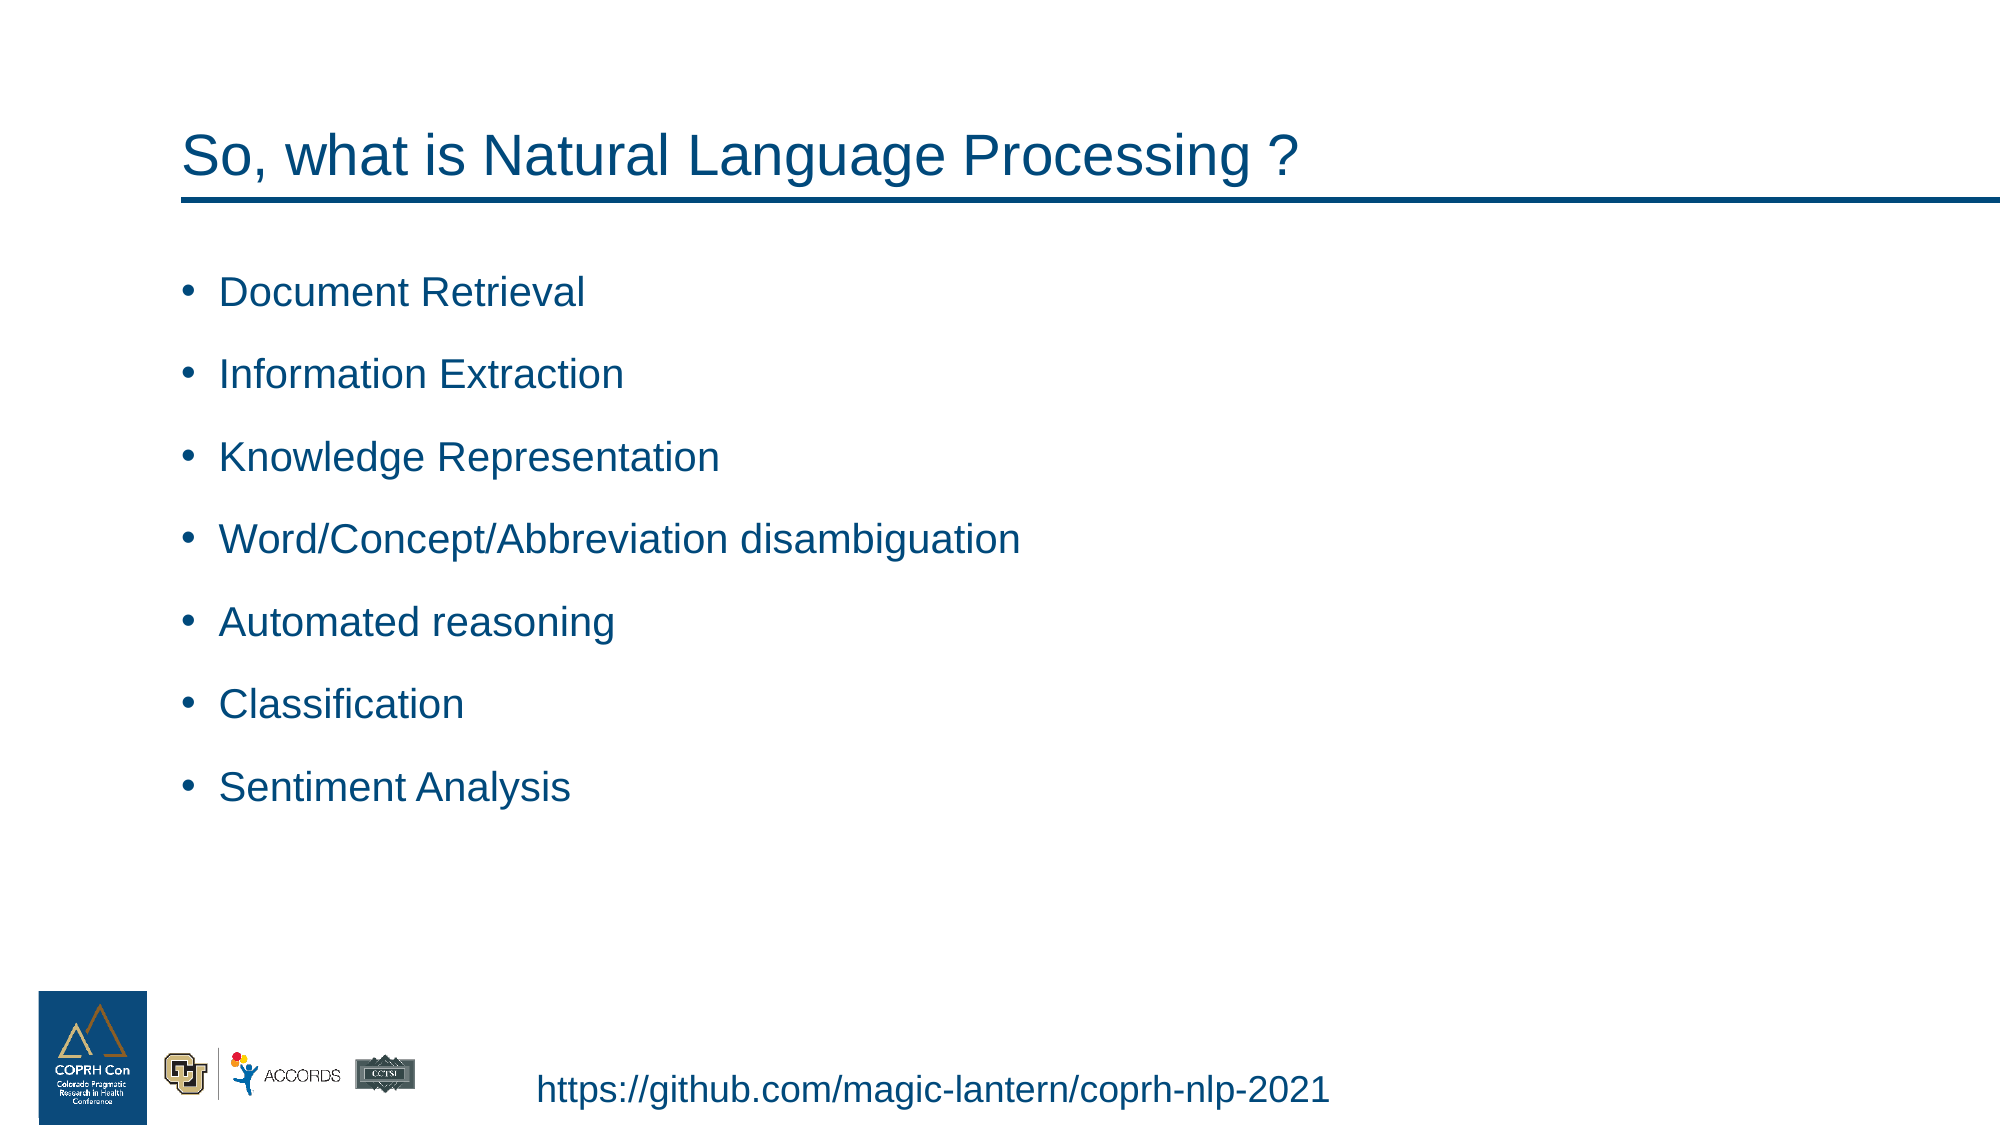

# So, what is Natural Language Processing ?
Document Retrieval
Information Extraction
Knowledge Representation
Word/Concept/Abbreviation disambiguation
Automated reasoning
Classification
Sentiment Analysis

https://github.com/magic-lantern/coprh-nlp-2021